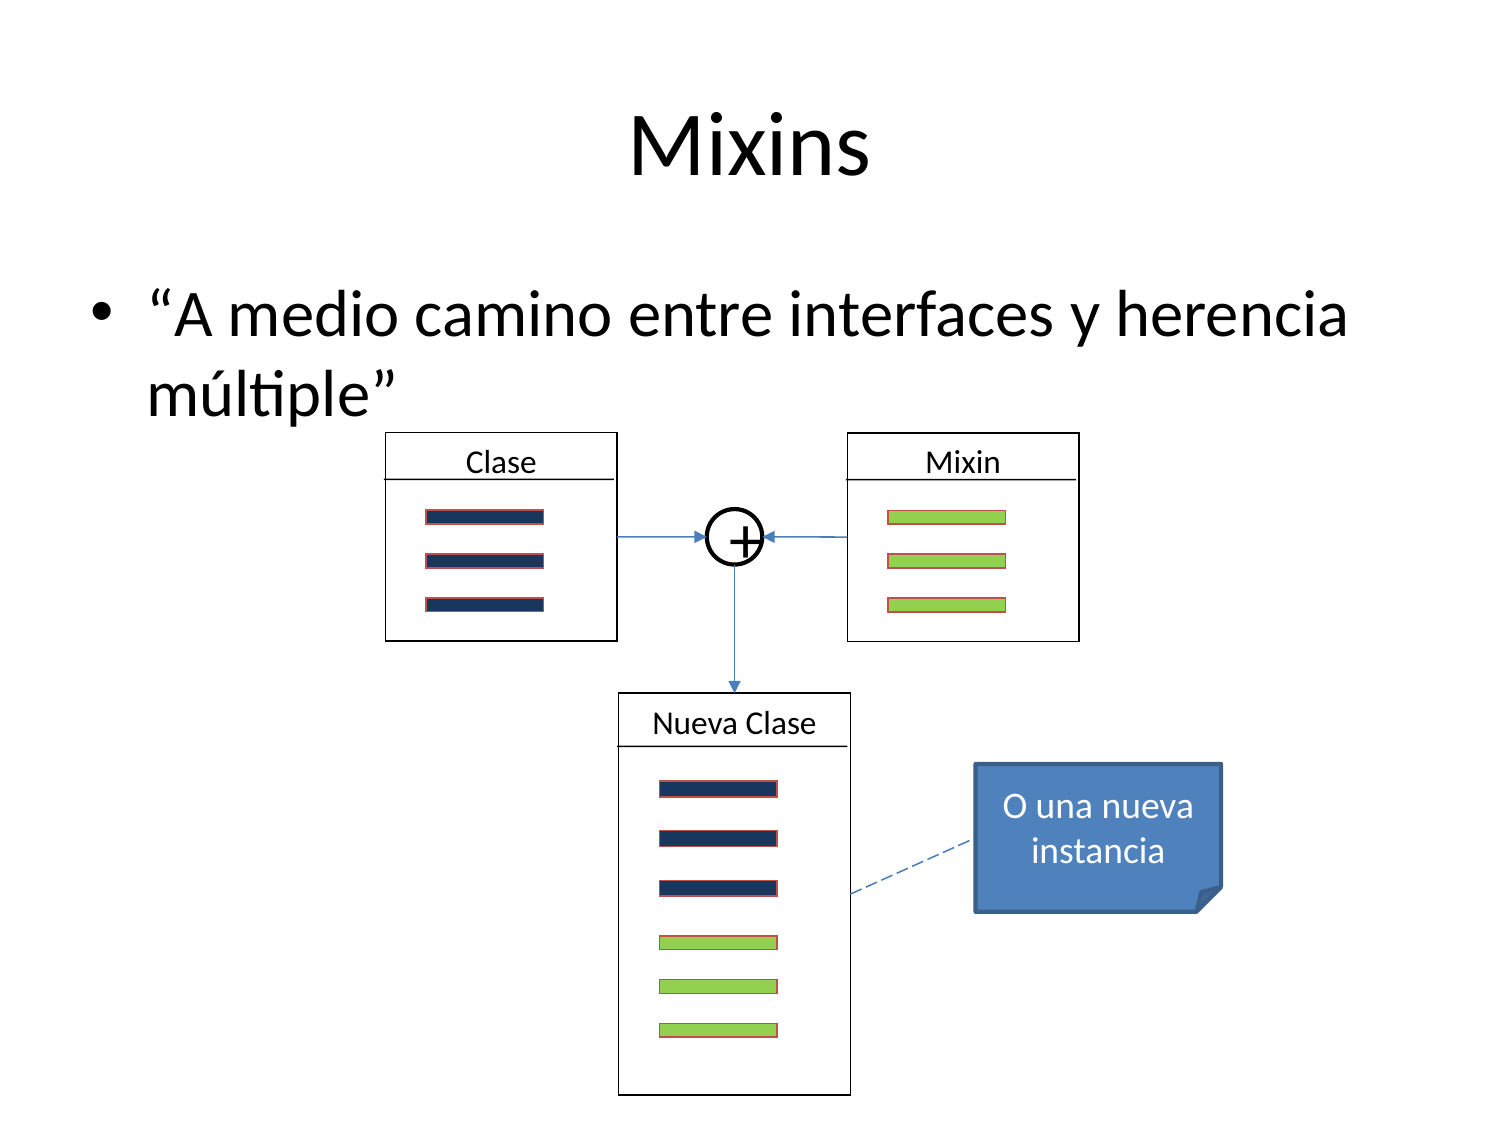

# Mixins
“A medio camino entre interfaces y herencia múltiple”
Clase

Mixin

+
Nueva Clase

O una nueva instancia